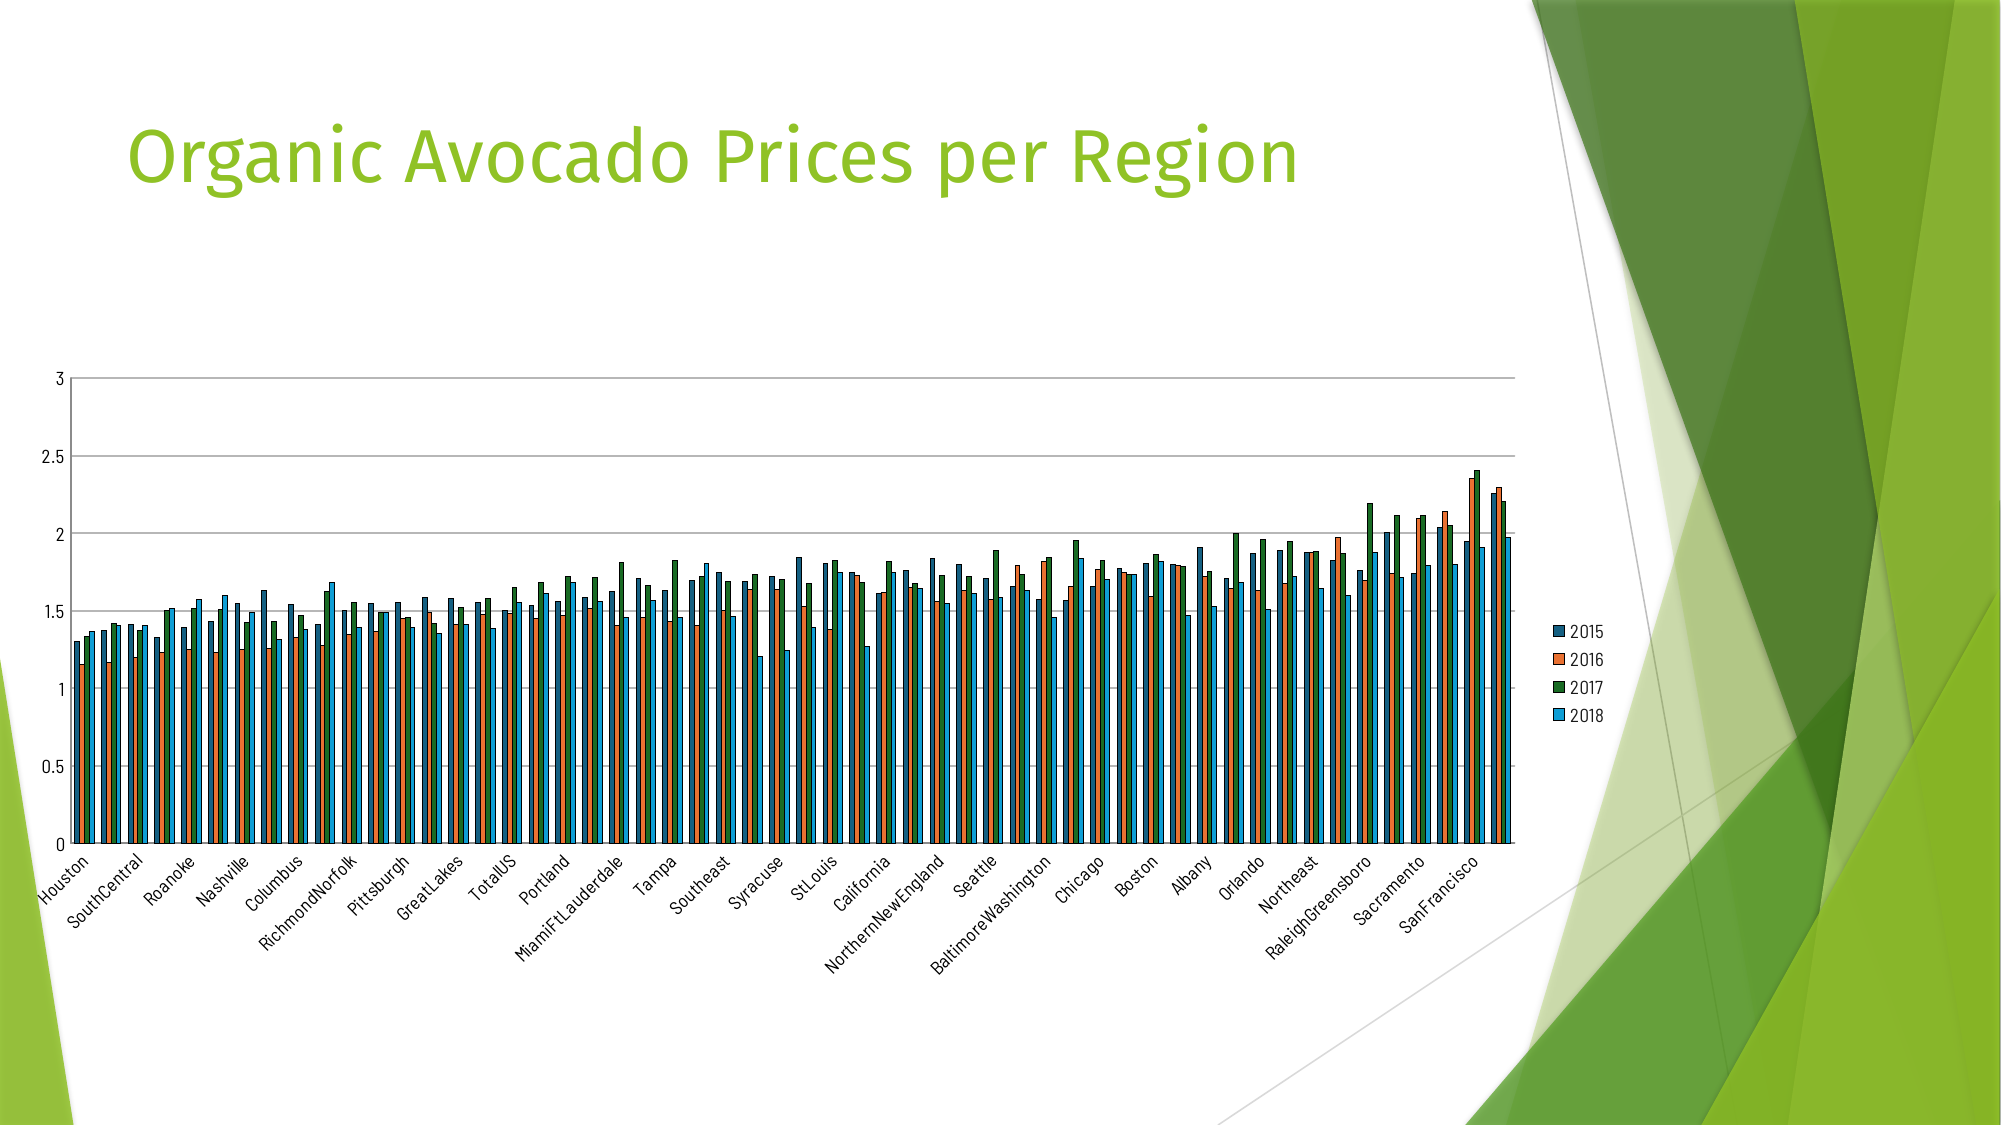

# Organic Avocado Prices per Region

### Chart

| Category |  |  |  |  |
|---|---|---|---|---|
| Houston | 1.303653846153846 | 1.153076923076923 | 1.3324528301886793 | 1.3658333333333335 |
| DallasFtWorth | 1.3738461538461535 | 1.1649999999999998 | 1.4160377358490568 | 1.4008333333333336 |
| SouthCentral | 1.4119230769230773 | 1.1955769230769229 | 1.3747169811320754 | 1.4033333333333333 |
| Denver | 1.326923076923077 | 1.2276923076923076 | 1.4973584905660378 | 1.515 |
| Roanoke | 1.3921153846153849 | 1.251730769230769 | 1.5141509433962266 | 1.5700000000000003 |
| CincinnatiDayton | 1.4275 | 1.2278846153846155 | 1.506792452830189 | 1.5958333333333332 |
| Nashville | 1.5442307692307689 | 1.247884615384615 | 1.4243396226415093 | 1.4858333333333331 |
| Detroit | 1.629423076923077 | 1.2526923076923073 | 1.4296226415094342 | 1.3108333333333333 |
| Columbus | 1.5396153846153848 | 1.3234615384615382 | 1.468490566037736 | 1.3774999999999997 |
| LosAngeles | 1.4090384615384615 | 1.2773076923076927 | 1.6250943396226414 | 1.6808333333333332 |
| RichmondNorfolk | 1.5013461538461546 | 1.3469230769230767 | 1.5550943396226418 | 1.3908333333333331 |
| Louisville | 1.545576923076923 | 1.366346153846154 | 1.4875471698113205 | 1.4866666666666666 |
| Pittsburgh | 1.5517307692307691 | 1.4484615384615387 | 1.454905660377359 | 1.388333333333333 |
| Indianapolis | 1.5813461538461533 | 1.4849999999999999 | 1.4147169811320752 | 1.3516666666666668 |
| GreatLakes | 1.5748076923076921 | 1.4121153846153842 | 1.517924528301887 | 1.4100000000000001 |
| NewOrleansMobile | 1.550961538461538 | 1.473076923076923 | 1.5801886792452828 | 1.3841666666666665 |
| TotalUS | 1.5023076923076921 | 1.480384615384616 | 1.6515094339622642 | 1.554166666666667 |
| West | 1.5355769230769232 | 1.4459615384615387 | 1.681698113207547 | 1.6133333333333335 |
| Portland | 1.5596153846153842 | 1.4667307692307694 | 1.7171698113207545 | 1.679166666666667 |
| Midsouth | 1.583076923076923 | 1.515769230769231 | 1.7156603773584902 | 1.5608333333333333 |
| MiamiFtLauderdale | 1.6259615384615385 | 1.4024999999999999 | 1.81 | 1.4533333333333331 |
| Atlanta | 1.7088461538461541 | 1.4553846153846155 | 1.6650943396226423 | 1.5675 |
| Tampa | 1.6265384615384617 | 1.4307692307692306 | 1.8247169811320756 | 1.4525000000000003 |
| Boise | 1.6934615384615386 | 1.4055769230769226 | 1.7171698113207545 | 1.8050000000000004 |
| Southeast | 1.745192307692308 | 1.502692307692308 | 1.6901886792452832 | 1.4591666666666667 |
| BuffaloRochester | 1.6857692307692298 | 1.6374999999999995 | 1.732075471698113 | 1.205833333333333 |
| Syracuse | 1.7217307692307695 | 1.6348076923076922 | 1.6986792452830188 | 1.2425 |
| SouthCarolina | 1.8438461538461535 | 1.5250000000000001 | 1.674150943396227 | 1.3908333333333331 |
| StLouis | 1.8034615384615382 | 1.3773076923076926 | 1.826226415094339 | 1.7474999999999998 |
| GrandRapids | 1.7457692307692307 | 1.7246153846153842 | 1.680566037735849 | 1.2691666666666668 |
| California | 1.6113461538461538 | 1.613653846153846 | 1.8147169811320754 | 1.7433333333333332 |
| WestTexNewMexico | 1.7566666666666668 | 1.6467307692307693 | 1.6743137254901959 | 1.6449999999999998 |
| NorthernNewEngland | 1.8336538461538465 | 1.5588461538461542 | 1.7247169811320755 | 1.5466666666666669 |
| Plains | 1.7984615384615383 | 1.627307692307692 | 1.7194339622641506 | 1.6083333333333336 |
| Seattle | 1.71 | 1.573461538461539 | 1.889811320754717 | 1.5833333333333337 |
| PhoenixTucson | 1.654423076923077 | 1.793269230769231 | 1.735471698113208 | 1.6274999999999997 |
| BaltimoreWashington | 1.5696153846153846 | 1.8186538461538464 | 1.8441509433962269 | 1.4558333333333333 |
| SanDiego | 1.5671153846153851 | 1.6584615384615384 | 1.9513207547169806 | 1.836666666666667 |
| Chicago | 1.6544230769230768 | 1.7634615384615382 | 1.8233962264150947 | 1.7000000000000002 |
| LasVegas | 1.7705769230769226 | 1.748076923076923 | 1.7322641509433963 | 1.7316666666666667 |
| Boston | 1.8030769230769235 | 1.5892307692307692 | 1.8637735849056605 | 1.8183333333333331 |
| HarrisburgScranton | 1.7974999999999999 | 1.7907692307692302 | 1.7832075471698114 | 1.4708333333333332 |
| Albany | 1.9055769230769226 | 1.7221153846153852 | 1.7492452830188678 | 1.5283333333333333 |
| Spokane | 1.7053846153846155 | 1.6396153846153847 | 1.9975471698113212 | 1.6833333333333336 |
| Orlando | 1.8661538461538463 | 1.6321153846153846 | 1.9590566037735848 | 1.51 |
| Jacksonville | 1.8851923076923076 | 1.6755769230769226 | 1.946603773584905 | 1.7208333333333334 |
| Northeast | 1.8726923076923077 | 1.8719230769230768 | 1.8828301886792453 | 1.644166666666667 |
| Philadelphia | 1.825769230769231 | 1.9726923076923089 | 1.8671698113207547 | 1.5999999999999999 |
| RaleighGreensboro | 1.758269230769231 | 1.6973076923076922 | 2.1896226415094344 | 1.8758333333333335 |
| Charlotte | 2.0030769230769234 | 1.7398076923076926 | 2.11566037735849 | 1.7158333333333333 |
| Sacramento | 1.7375000000000012 | 2.0934615384615385 | 2.1154716981132076 | 1.788333333333333 |
| NewYork | 2.0340384615384624 | 2.1380769230769228 | 2.0466037735849048 | 1.7950000000000002 |
| SanFrancisco | 1.9426923076923082 | 2.3540384615384613 | 2.4032075471698113 | 1.9083333333333332 |
| HartfordSpringfield | 2.2526923076923078 | 2.2930769230769235 | 2.2018867924528305 | 1.9716666666666665 |